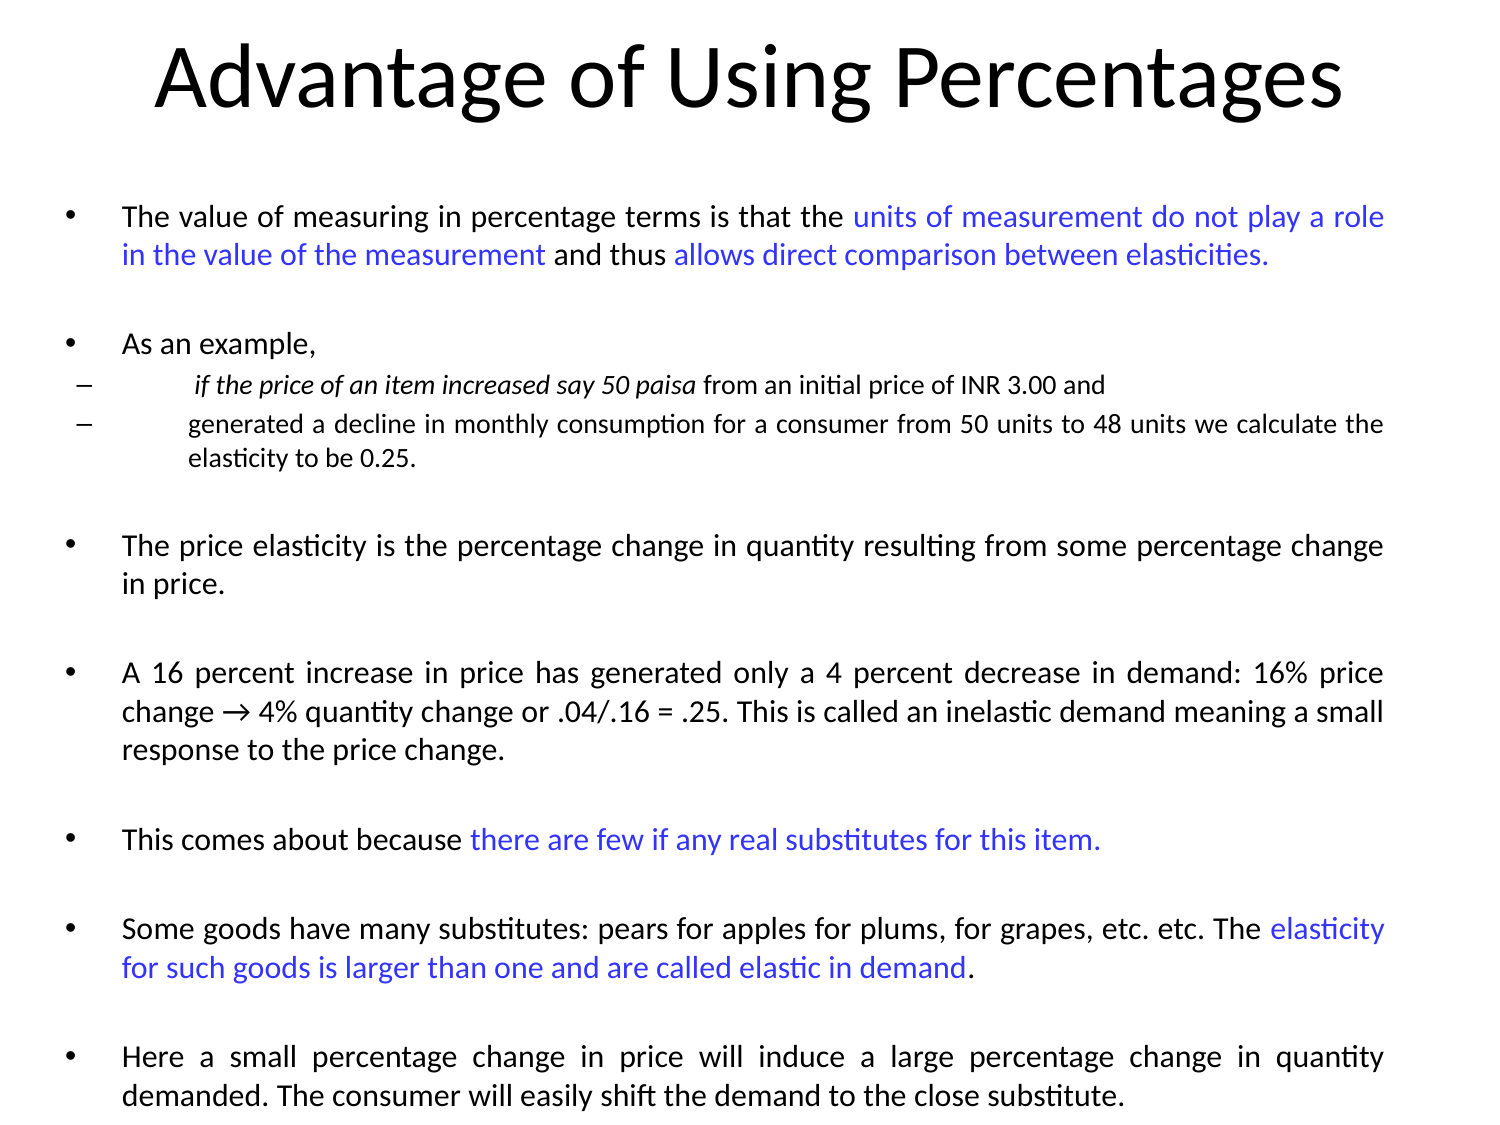

# Advantage of Using Percentages
The value of measuring in percentage terms is that the units of measurement do not play a role in the value of the measurement and thus allows direct comparison between elasticities.

As an example,
 if the price of an item increased say 50 paisa from an initial price of INR 3.00 and
generated a decline in monthly consumption for a consumer from 50 units to 48 units we calculate the elasticity to be 0.25.

The price elasticity is the percentage change in quantity resulting from some percentage change in price.

A 16 percent increase in price has generated only a 4 percent decrease in demand: 16% price change → 4% quantity change or .04/.16 = .25. This is called an inelastic demand meaning a small response to the price change.

This comes about because there are few if any real substitutes for this item.

Some goods have many substitutes: pears for apples for plums, for grapes, etc. etc. The elasticity for such goods is larger than one and are called elastic in demand.

Here a small percentage change in price will induce a large percentage change in quantity demanded. The consumer will easily shift the demand to the close substitute.